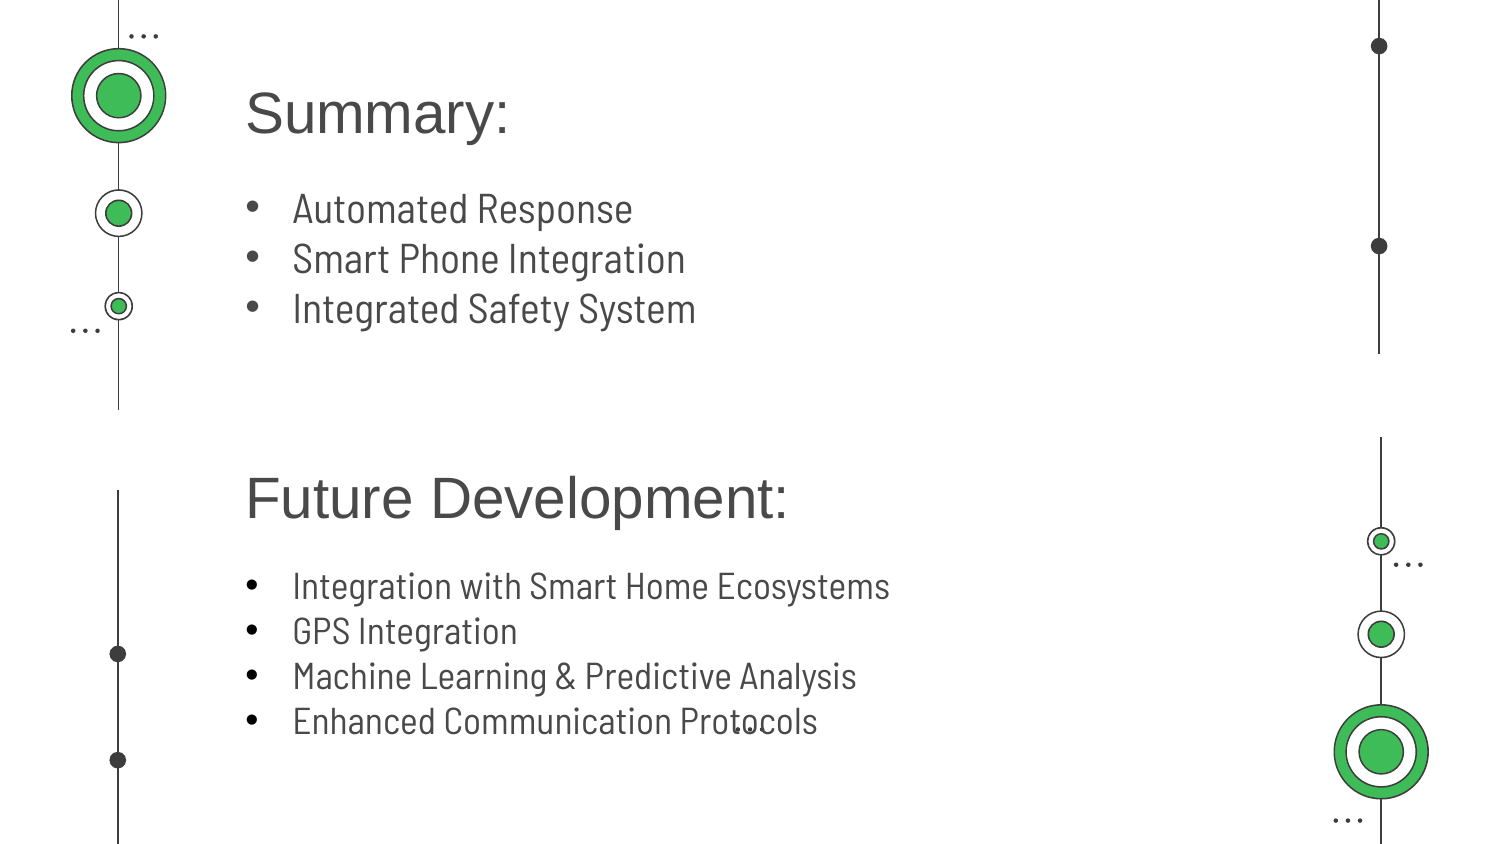

# Summary:
Automated Response
Smart Phone Integration
Integrated Safety System
Future Development:
Integration with Smart Home Ecosystems
GPS Integration
Machine Learning & Predictive Analysis
Enhanced Communication Protocols